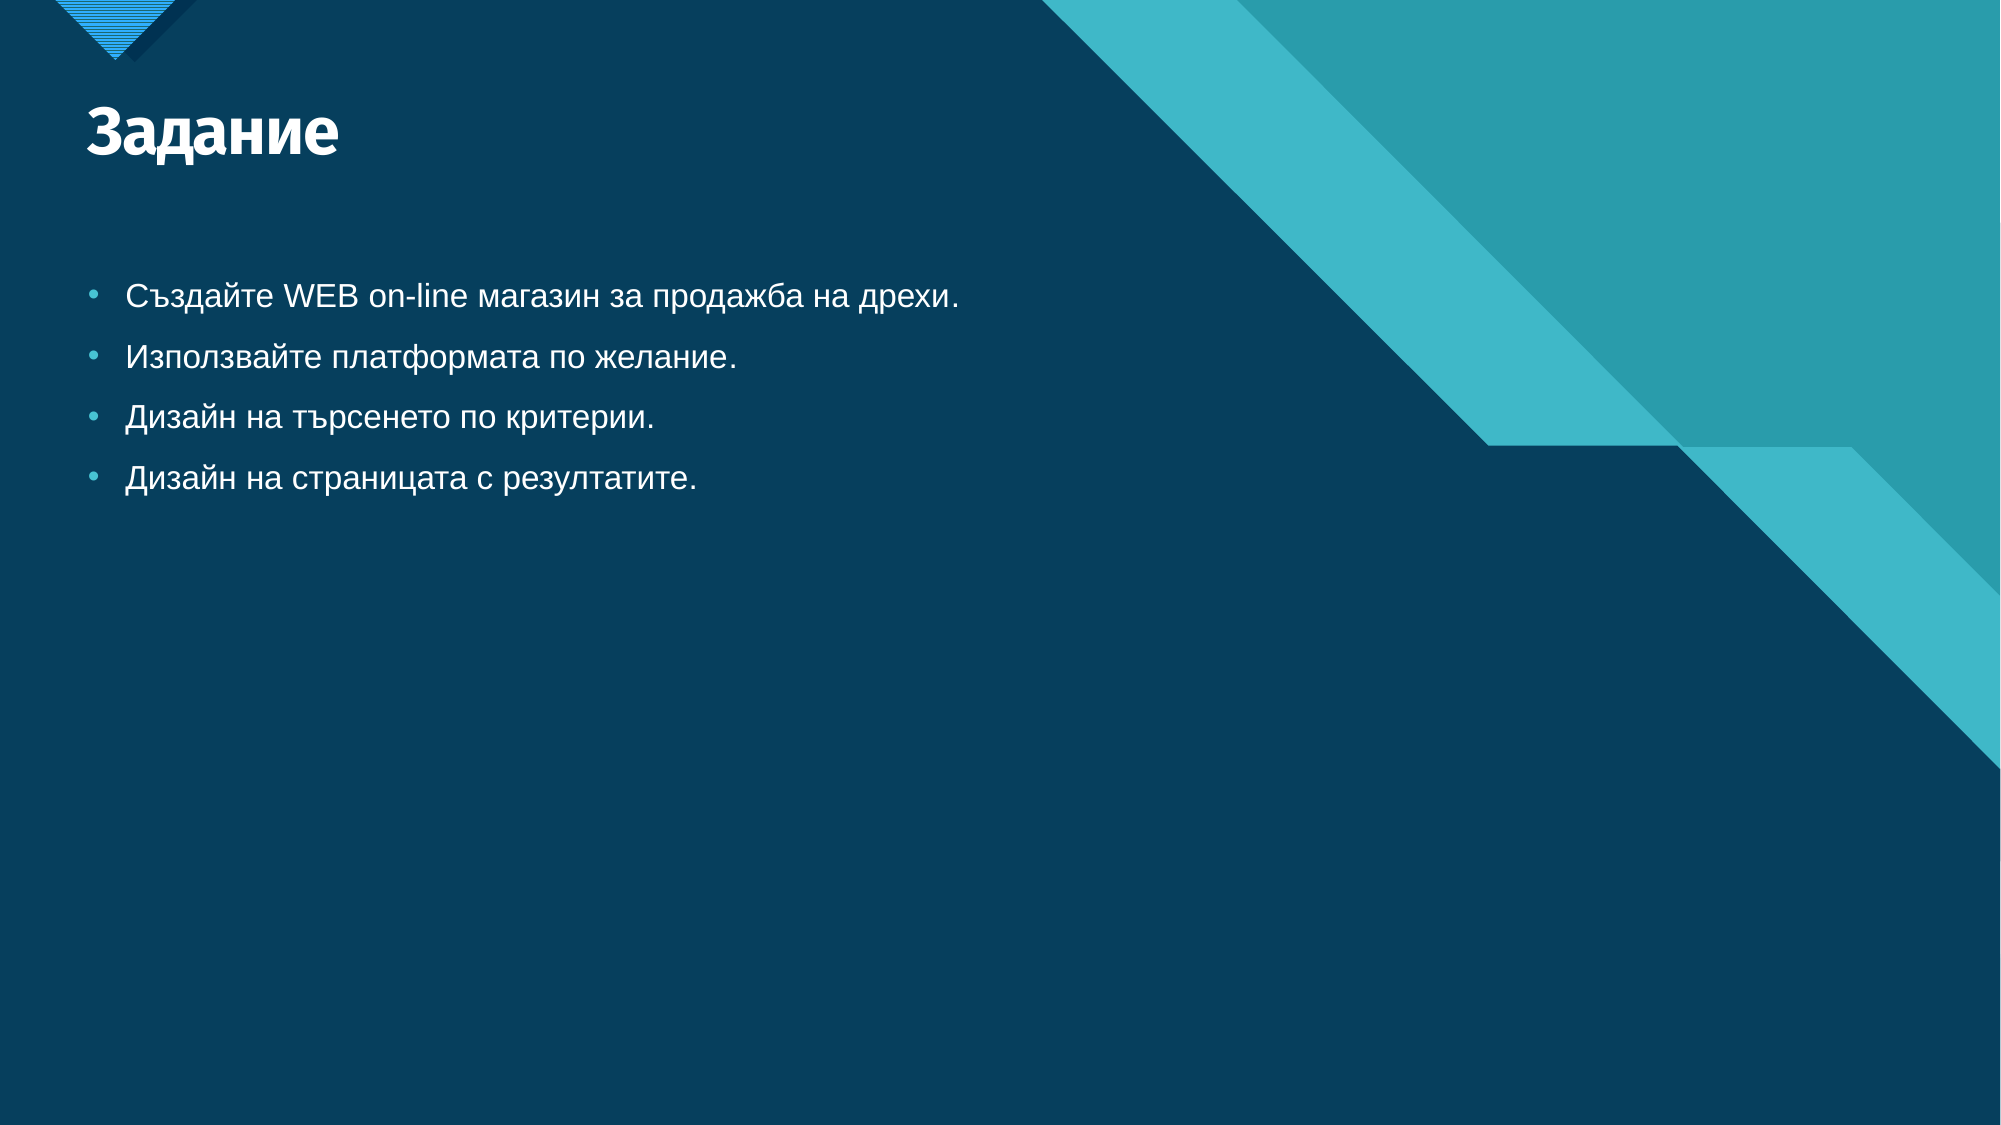

# Задание
Създайте WEB on-line магазин за продажба на дрехи.
Използвайте платформата по желание.
Дизайн на търсенето по критерии.
Дизайн на страницата с резултатите.